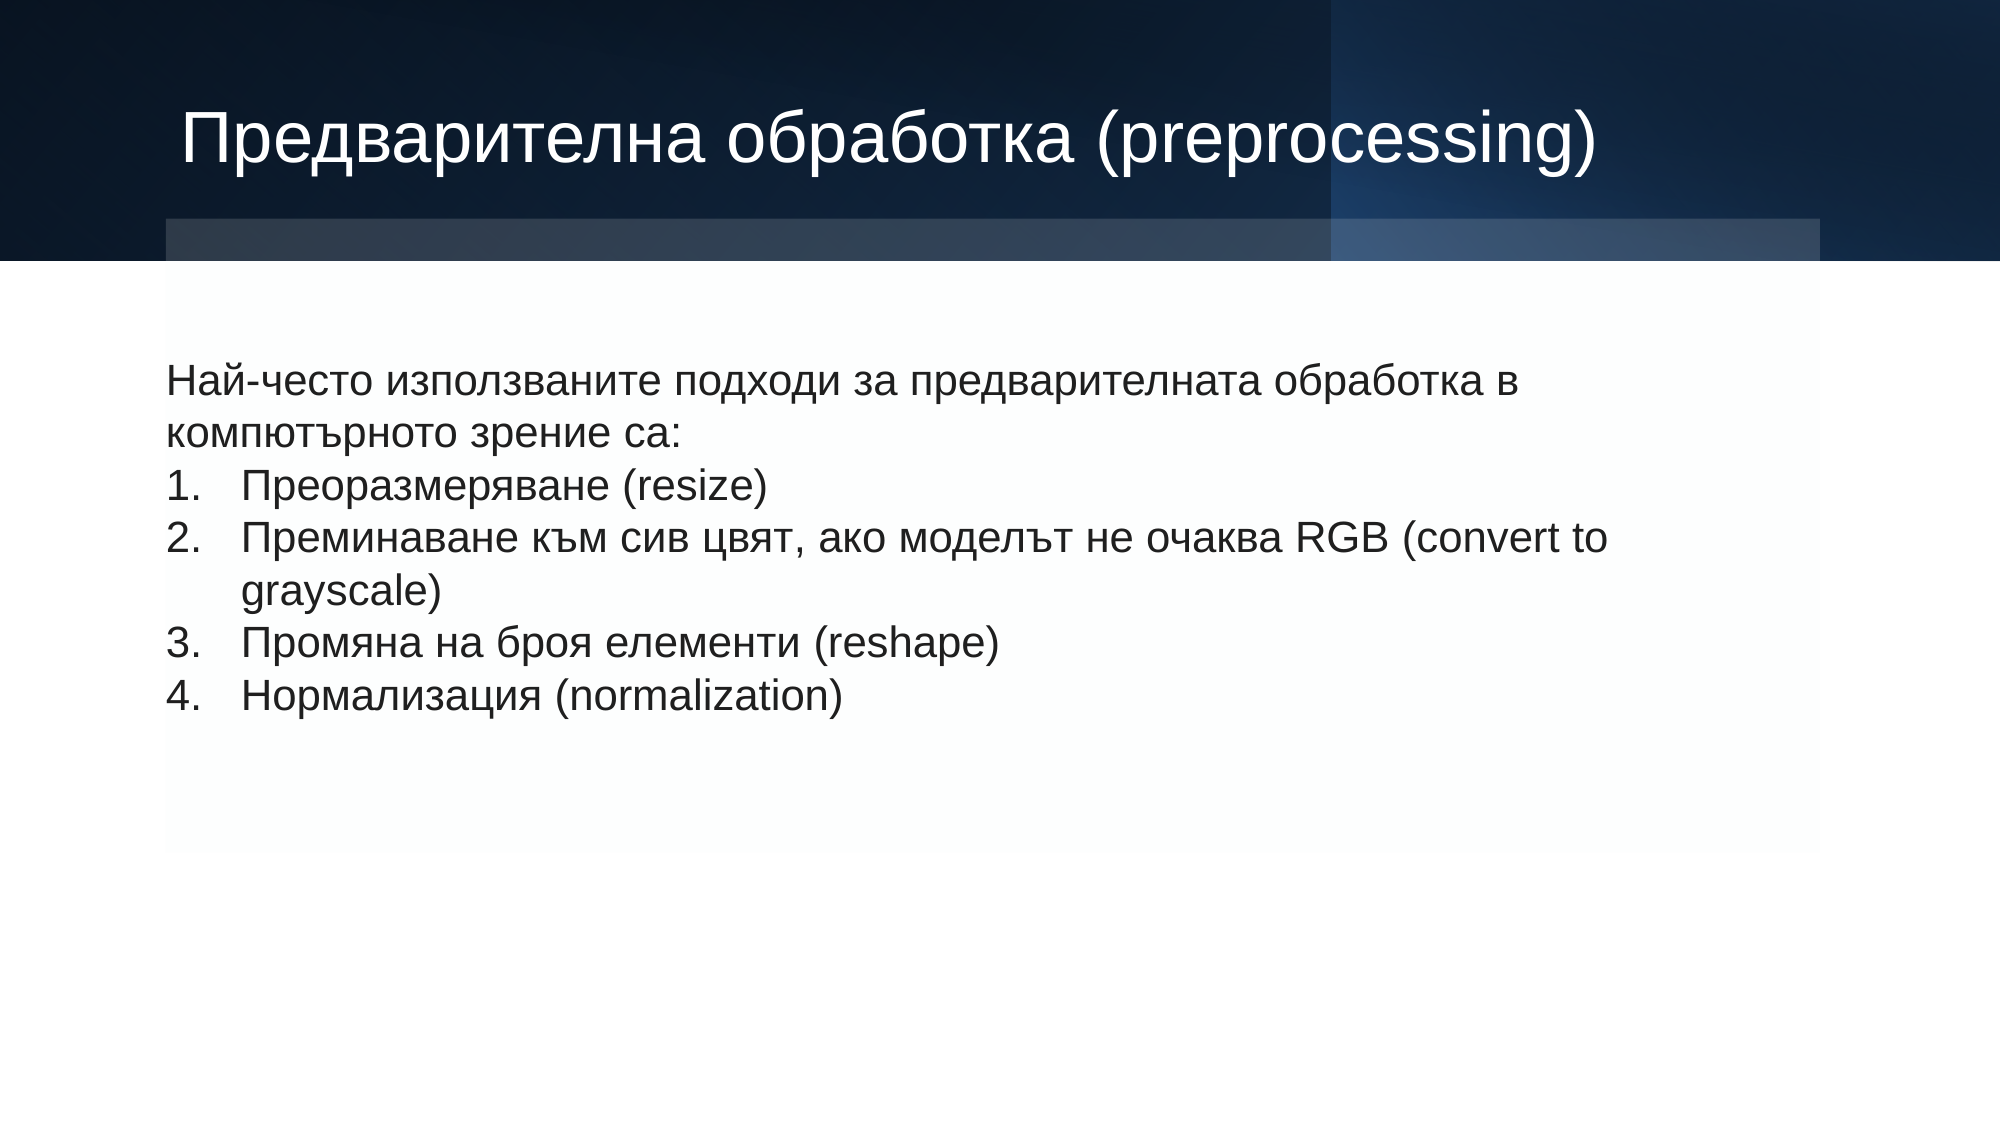

# Предварителна обработка (preprocessing)
Най-често използваните подходи за предварителната обработка в компютърното зрение са:
Преоразмеряване (resize)
Преминаване към сив цвят, ако моделът не очаква RGB (convert to grayscale)
Промяна на броя елементи (reshape)
Нормализация (normalization)